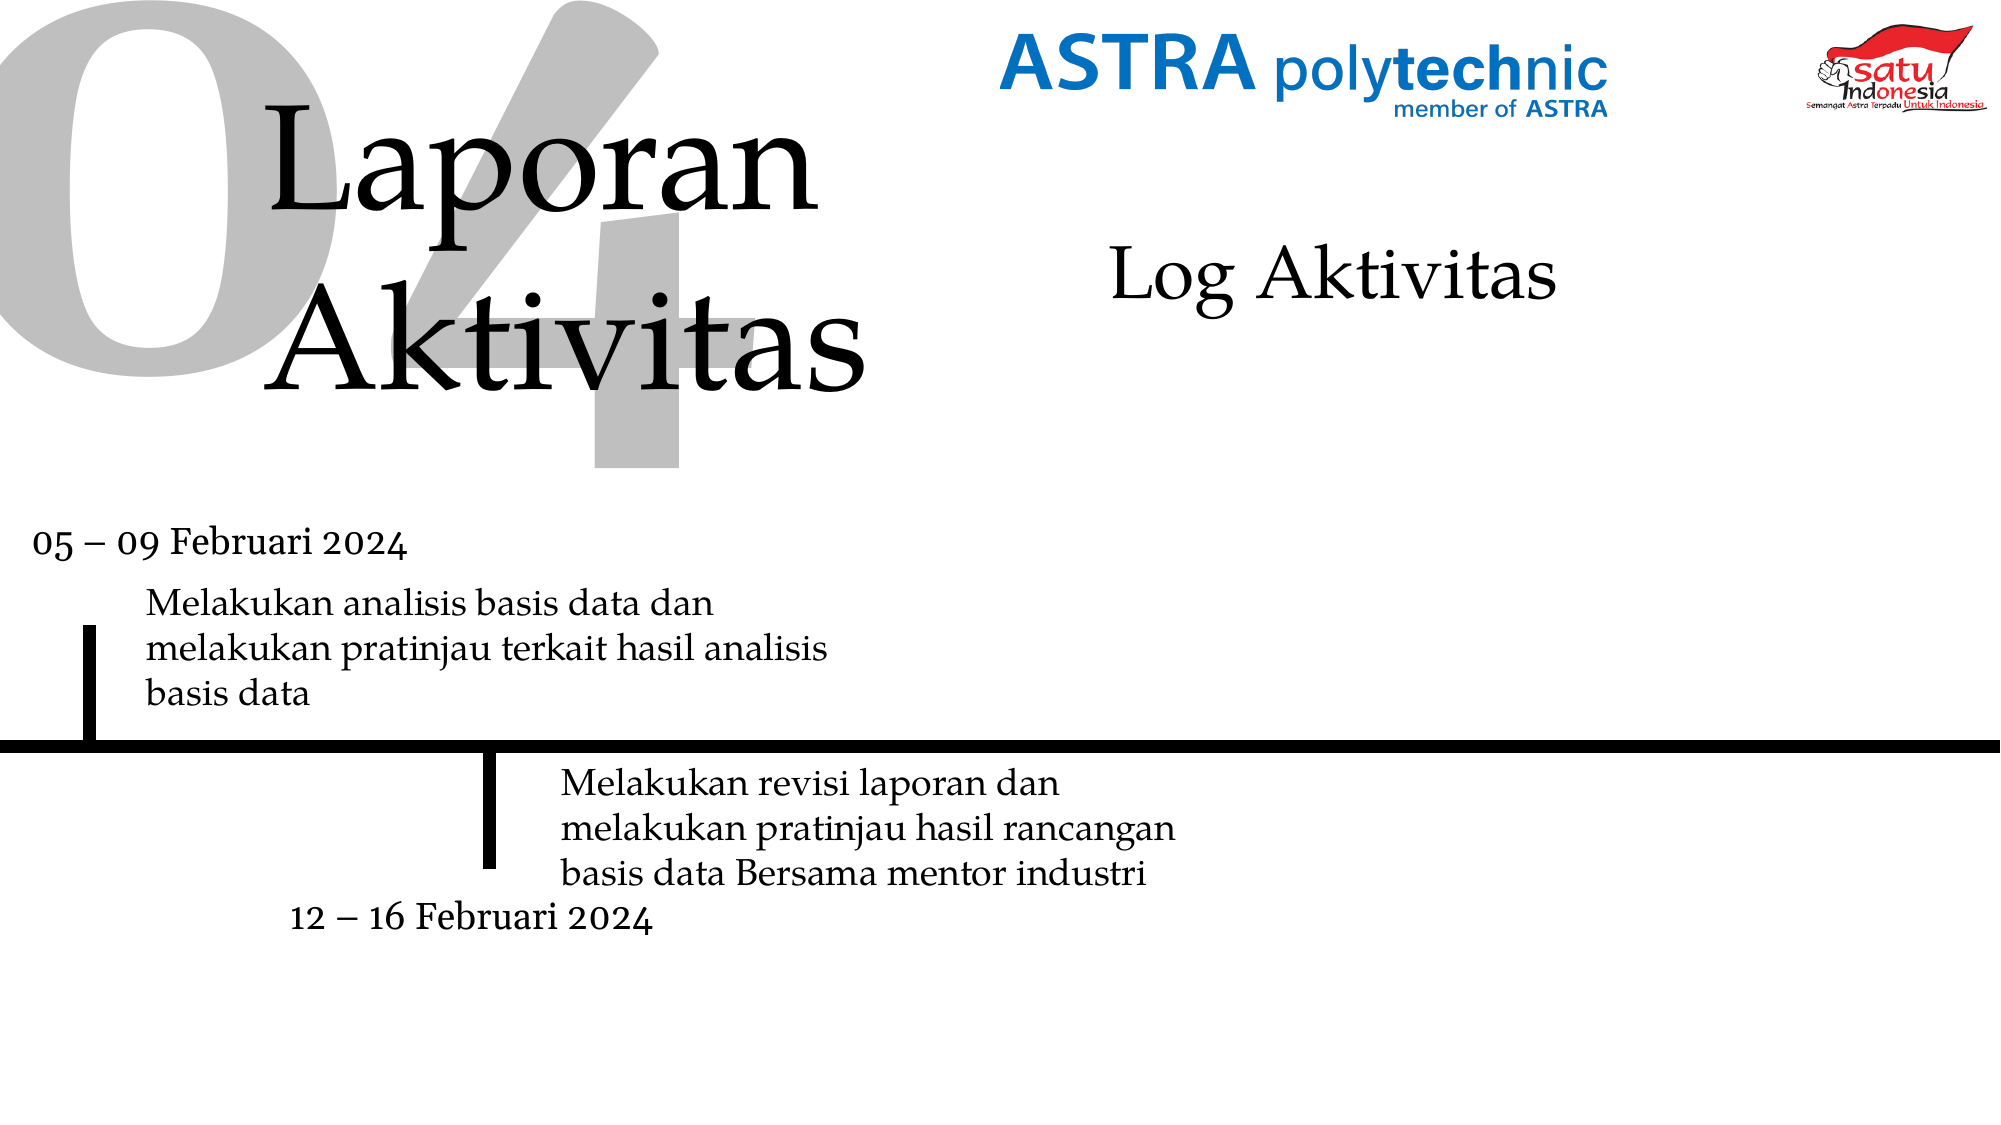

05
03
5.
Penutup
04

Laporan Aktivitas
Log Aktivitas
Pembahasan
08 – 12 Januari 2024
22 – 26 Januari 2024
05 – 09 Februari 2024
Melakukan pratinjau kepada dosen pembimbing dan industri terkait laporan PK, melanjutkan pembuatan tampilan antarmuka,  dan pembuatan login menggunakan LDAP
Pengenalan lingkungan industri, pertemuan dengan mentor industri, dan pembelajaran konfigurasi tools
Melakukan analisis basis data dan melakukan pratinjau terkait hasil analisis basis data
Melakukan revisi laporan dan melakukan pratinjau hasil rancangan basis data Bersama mentor industri
Mendapatkan tema proyek yang akan dibuat, membuat flowchart, dan membuat tampilan antarmuka
Melakukan pratinjau bersama user dan tim mentor industri untuk mendapatkan umpan balik
12 – 16 Februari 2024
29 Jan – 02 Feb 2024
15 – 19 Januari 2024